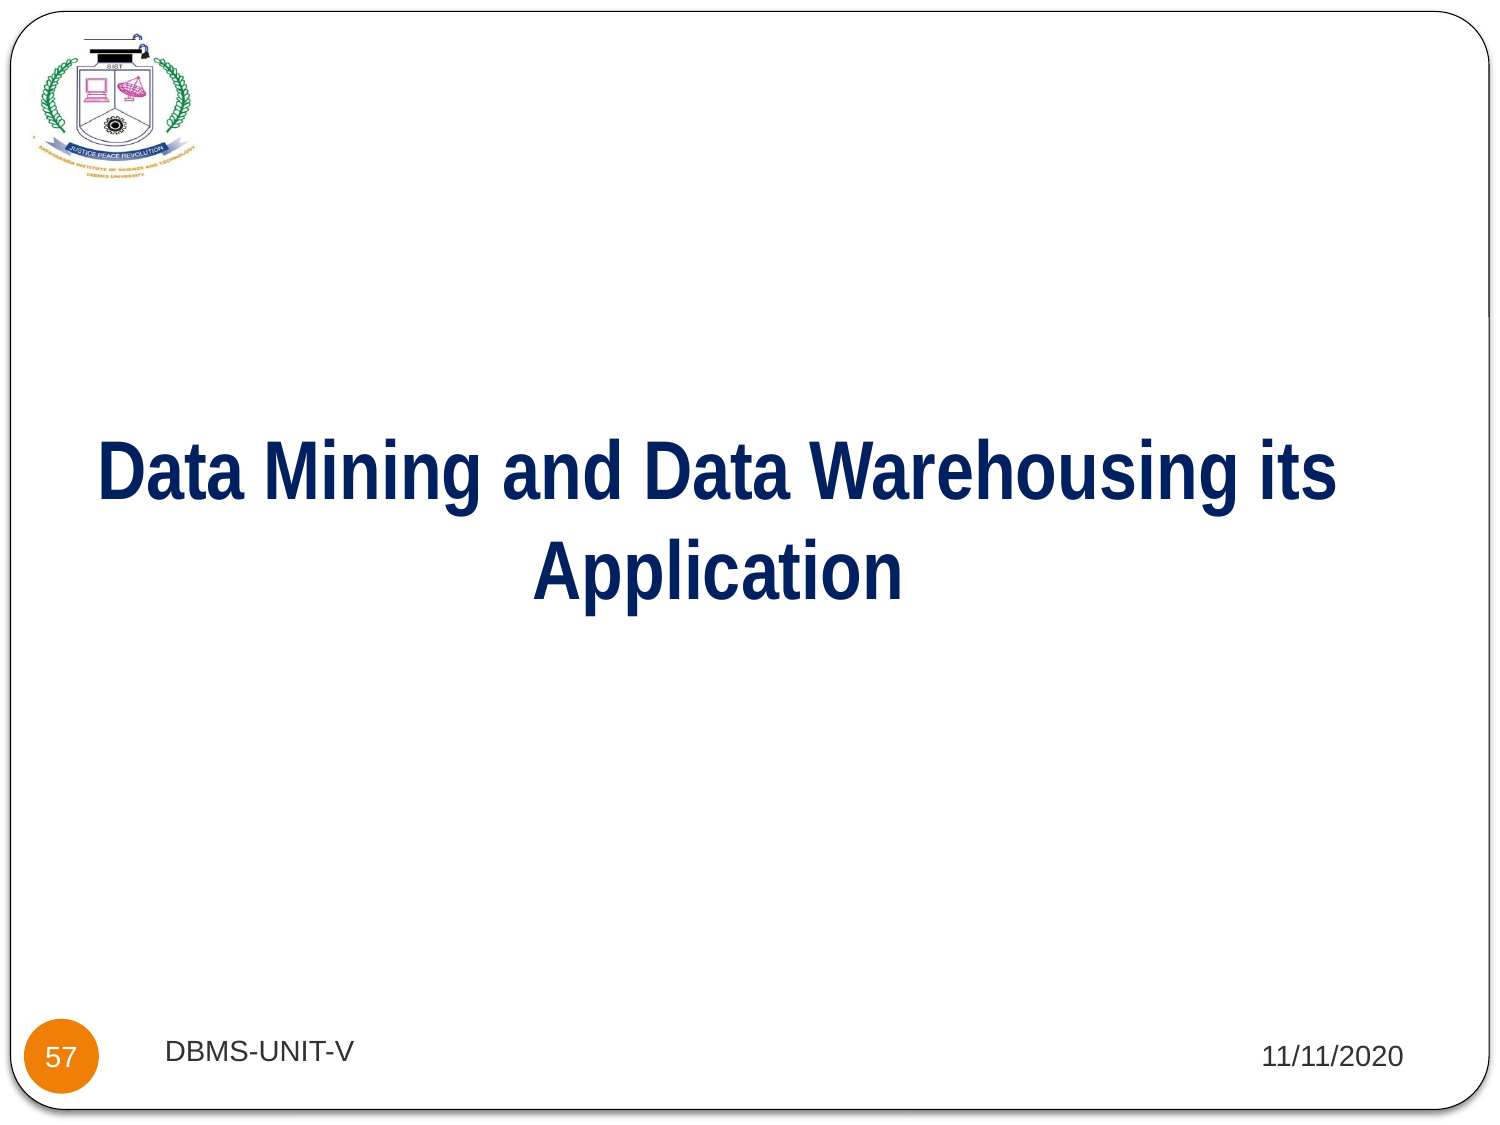

Data Mining and Data Warehousing its Application
DBMS-UNIT-V
11/11/2020
57